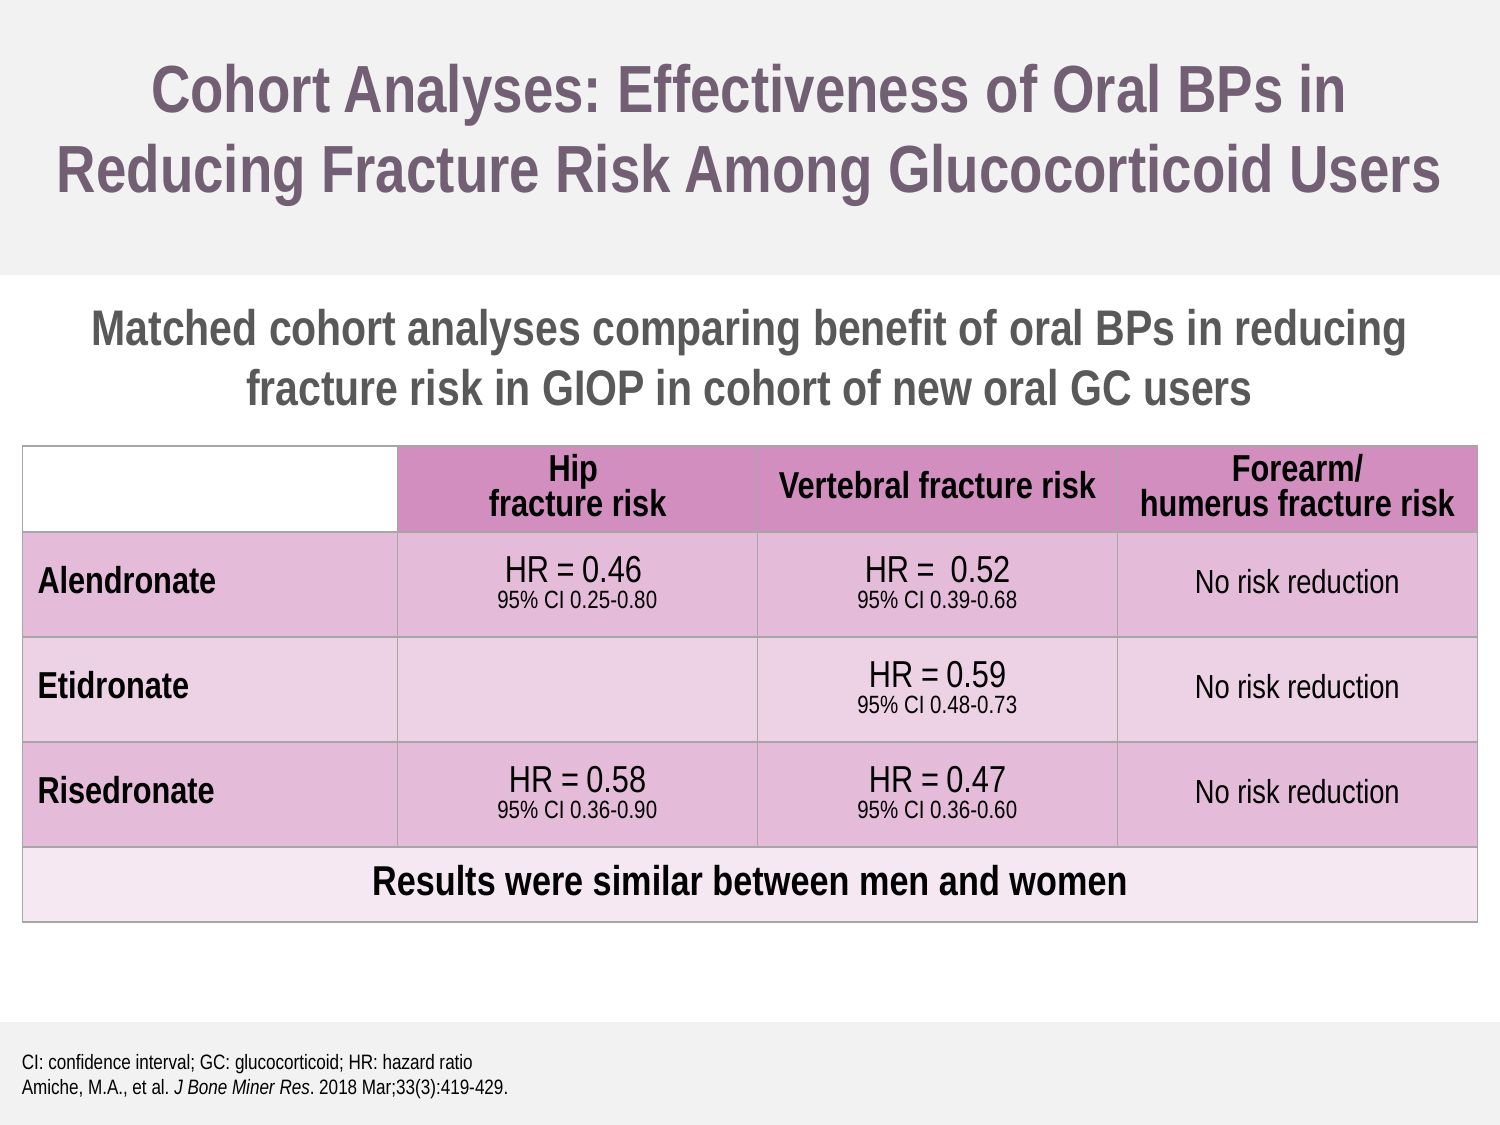

Cohort Analyses: Effectiveness of Oral BPs in Reducing Fracture Risk Among Glucocorticoid Users
Matched cohort analyses comparing benefit of oral BPs in reducing fracture risk in GIOP in cohort of new oral GC users
|  | Hip fracture risk | Vertebral fracture risk | Forearm/ humerus fracture risk |
| --- | --- | --- | --- |
| Alendronate | HR = 0.46 95% CI 0.25-0.80 | HR =  0.52 95% CI 0.39-0.68 | No risk reduction |
| Etidronate |  | HR = 0.59 95% CI 0.48-0.73 | No risk reduction |
| Risedronate | HR = 0.58 95% CI 0.36-0.90 | HR = 0.47 95% CI 0.36-0.60 | No risk reduction |
| Results were similar between men and women |  |  |  |
CI: confidence interval; GC: glucocorticoid; HR: hazard ratio
Amiche, M.A., et al. J Bone Miner Res. 2018 Mar;33(3):419-429.